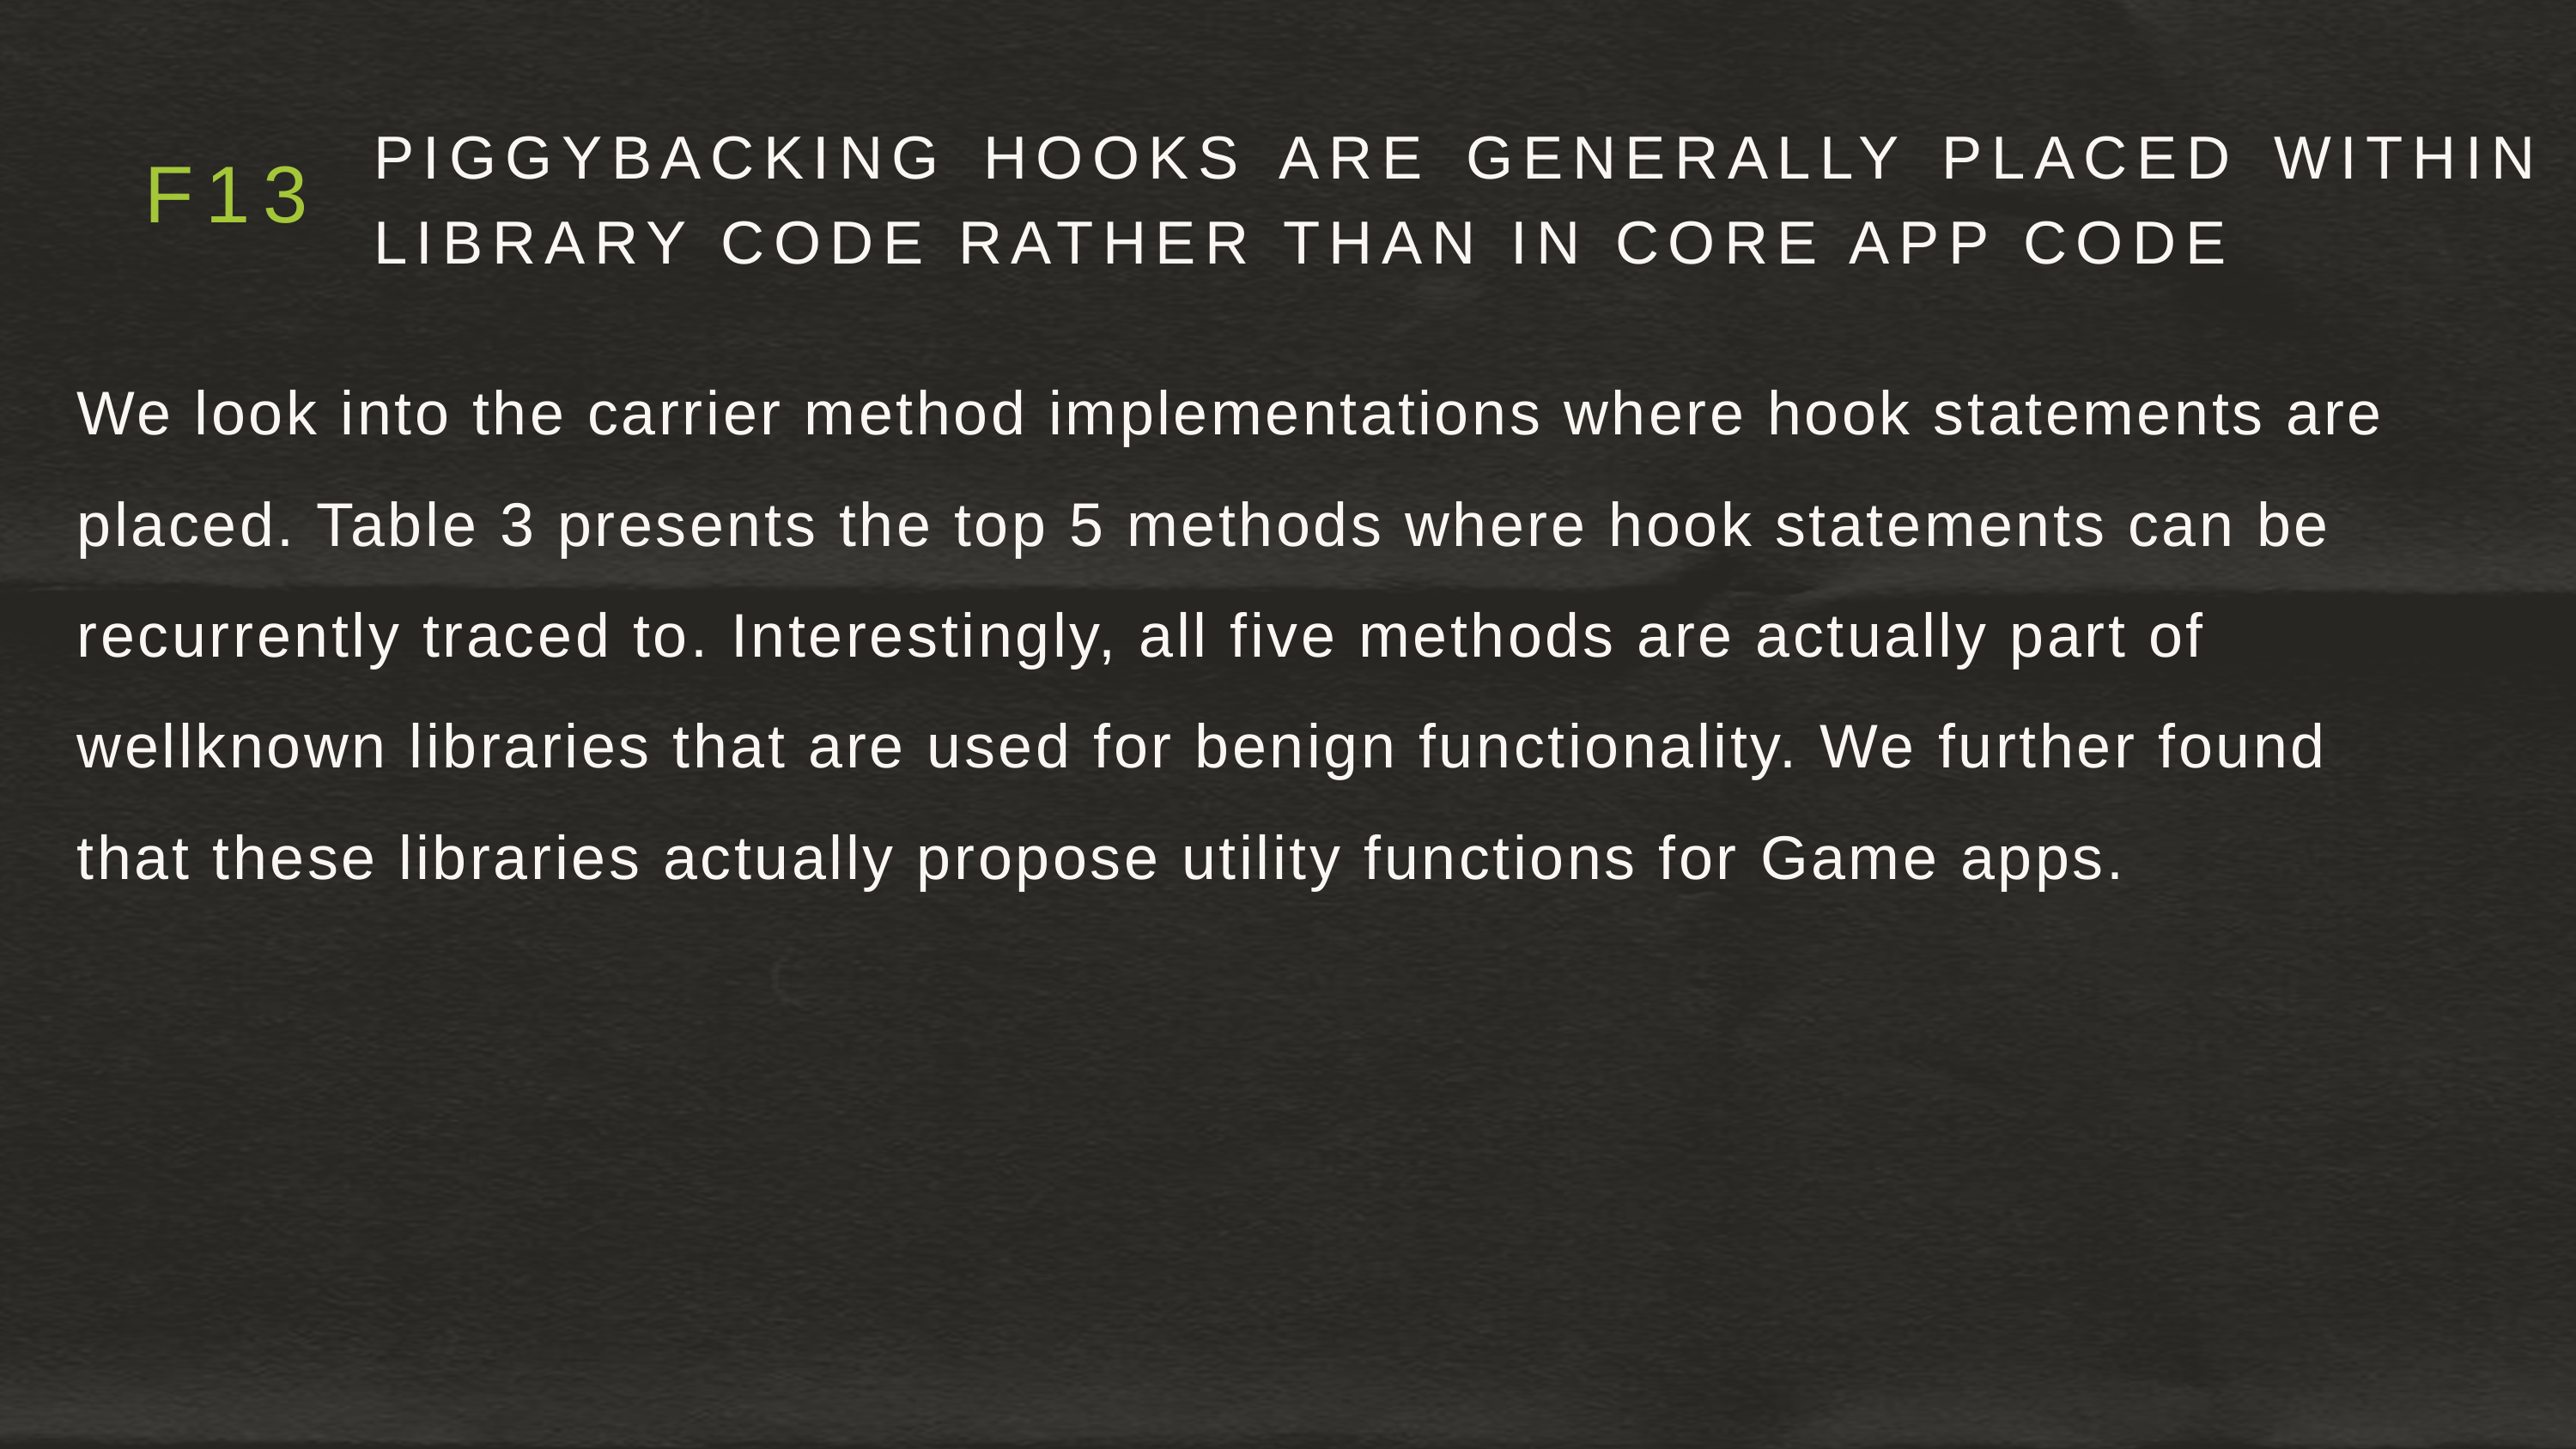

PIGGYBACKING HOOKS ARE GENERALLY PLACED WITHIN LIBRARY CODE RATHER THAN IN CORE APP CODE
F13
We look into the carrier method implementations where hook statements are placed. Table 3 presents the top 5 methods where hook statements can be recurrently traced to. Interestingly, all five methods are actually part of wellknown libraries that are used for benign functionality. We further found that these libraries actually propose utility functions for Game apps.